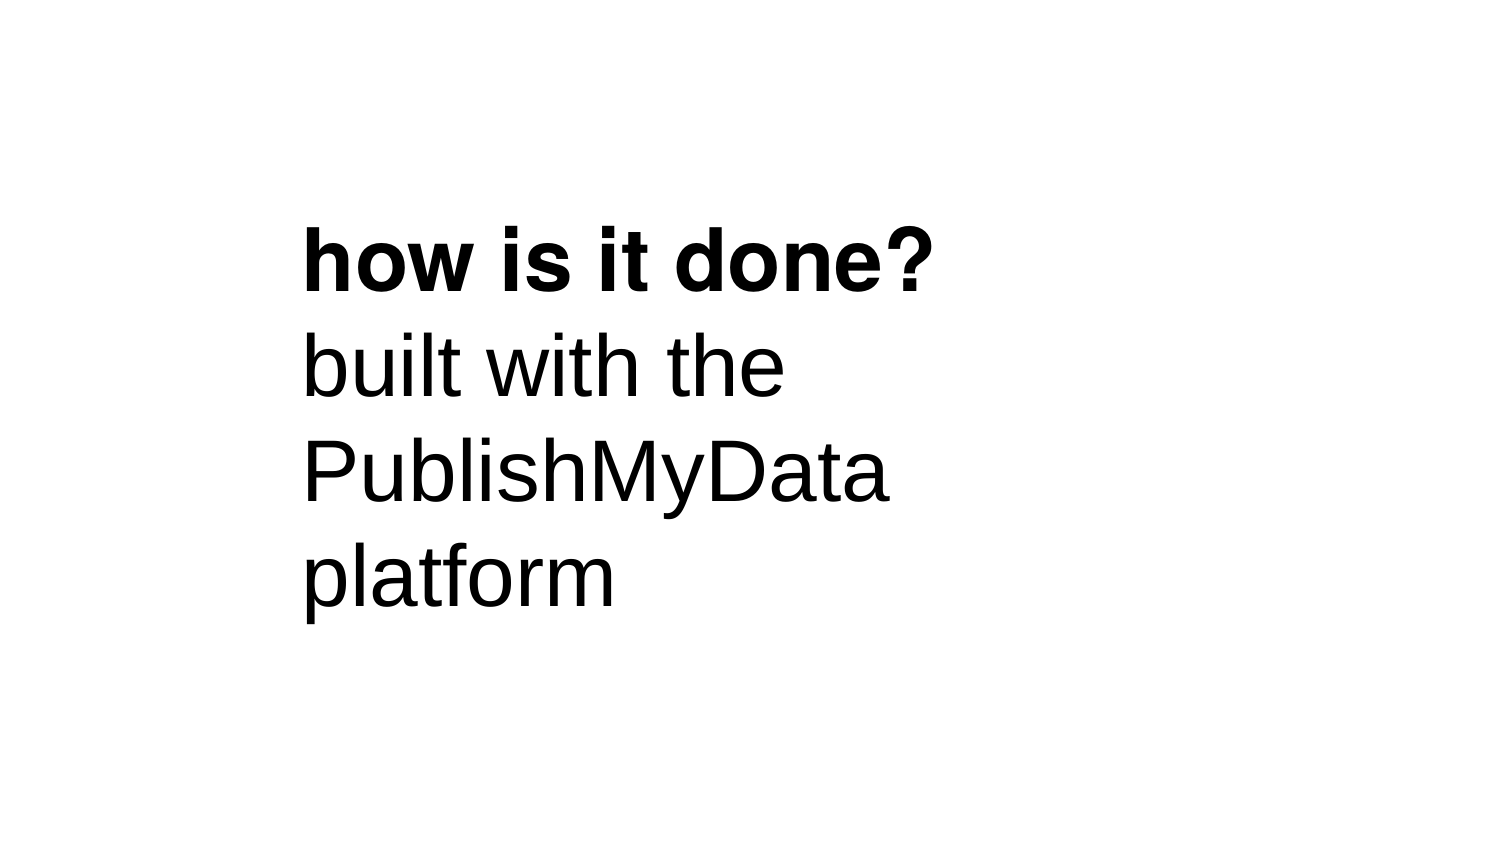

# how is it done?
built with the  PublishMyData platform